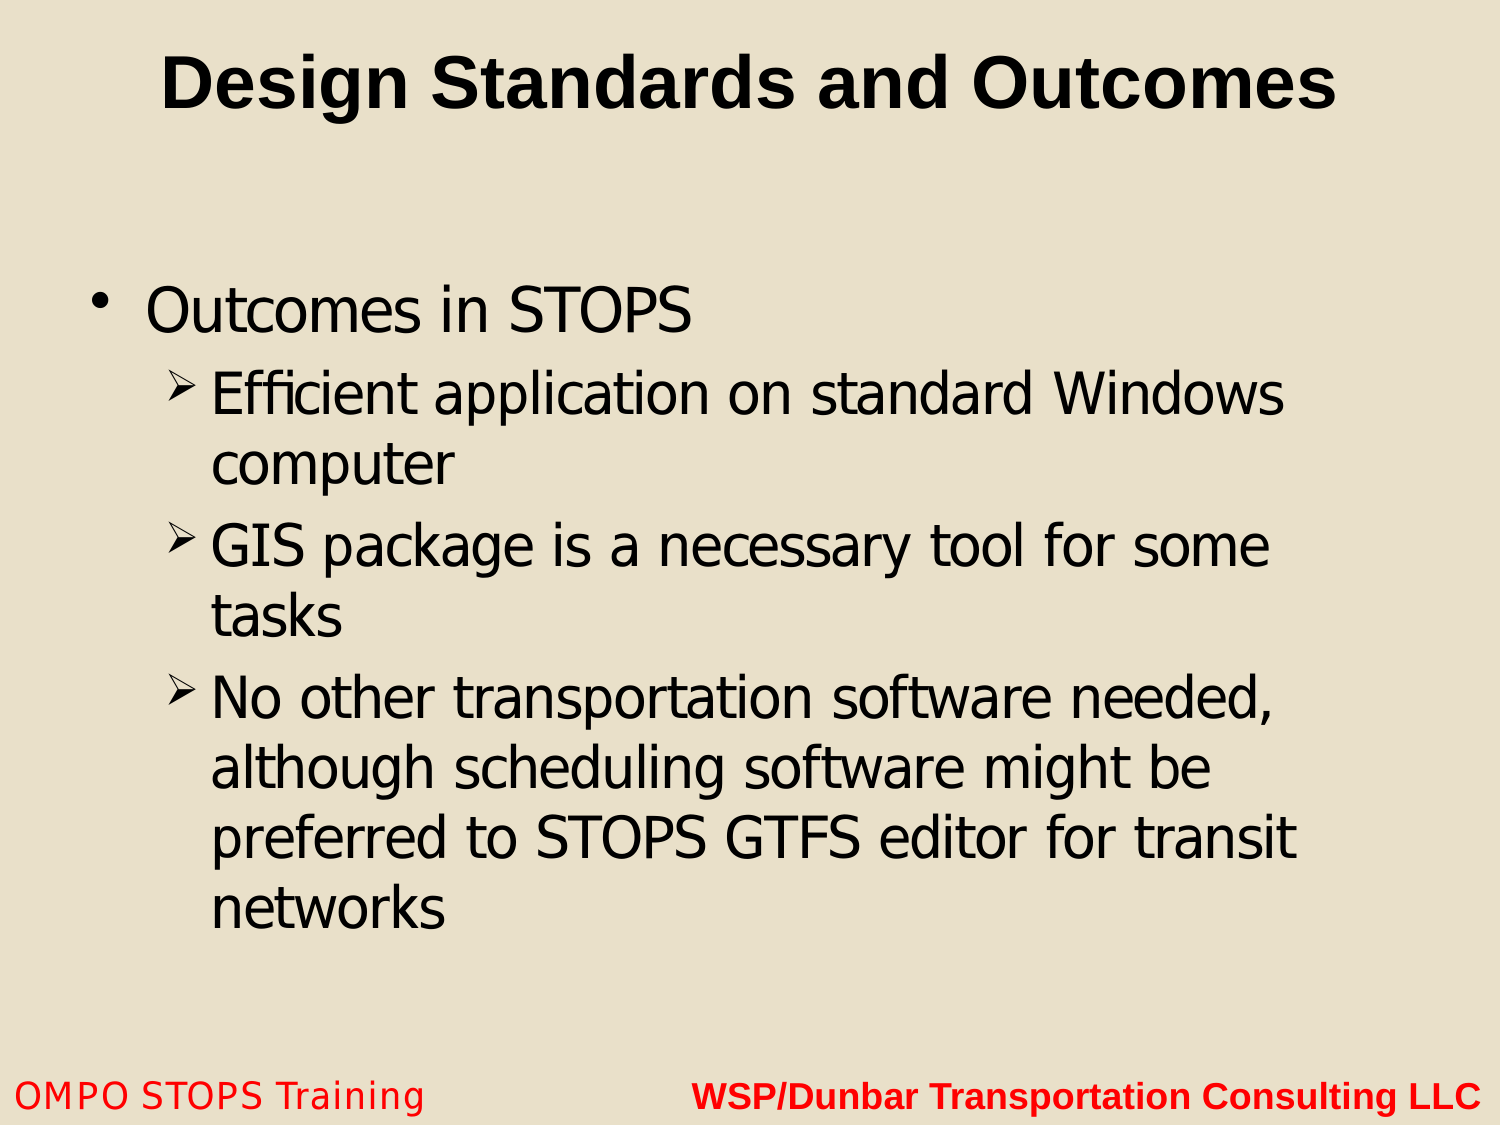

# Design Standards and Outcomes
Outcomes in STOPS
Efficient application on standard Windows computer
GIS package is a necessary tool for some tasks
No other transportation software needed, although scheduling software might be preferred to STOPS GTFS editor for transit networks

OMPO STOPS Training                        WSP/Dunbar Transportation Consulting LLC